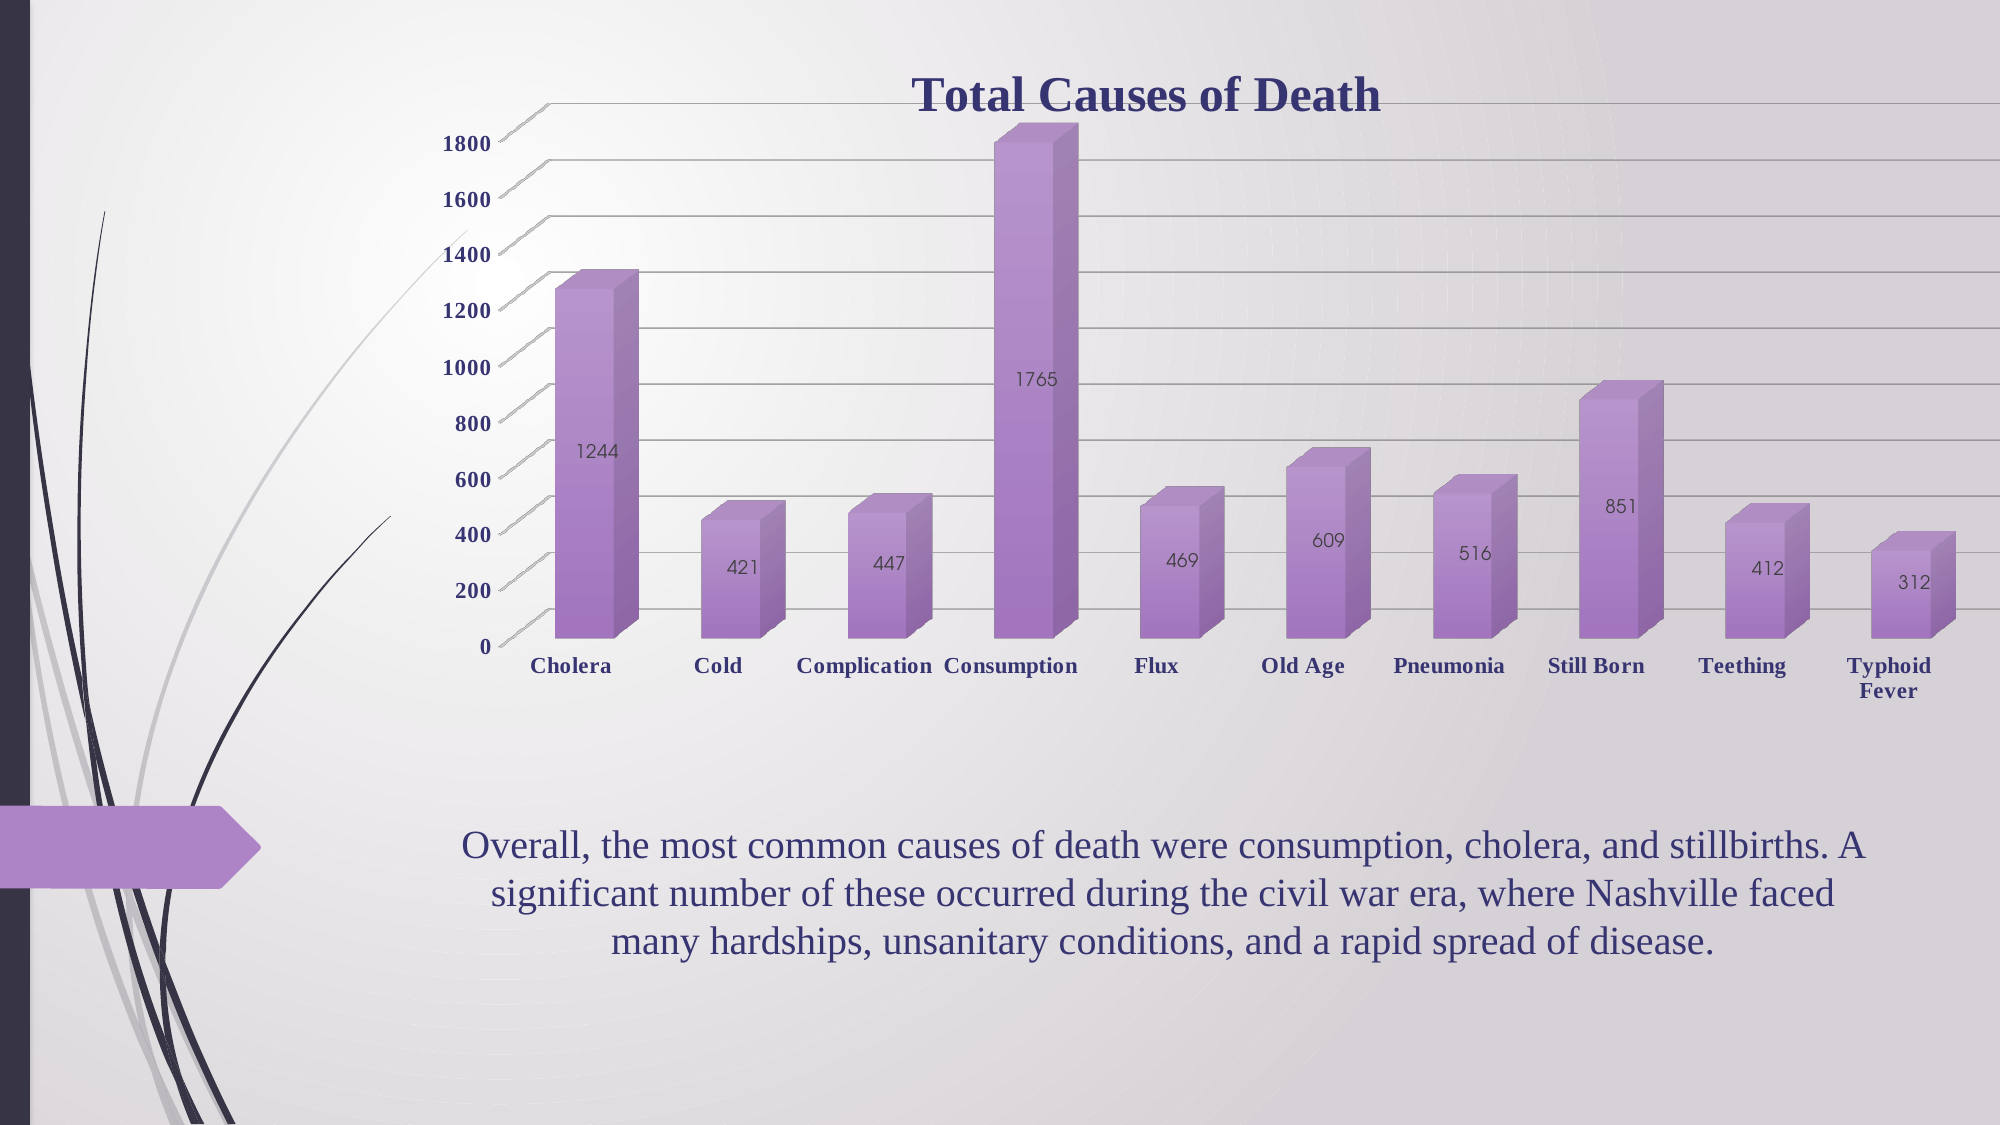

[unsupported chart]

Overall, the most common causes of death were consumption, cholera, and stillbirths. A significant number of these occurred during the civil war era, where Nashville faced many hardships, unsanitary conditions, and a rapid spread of disease.